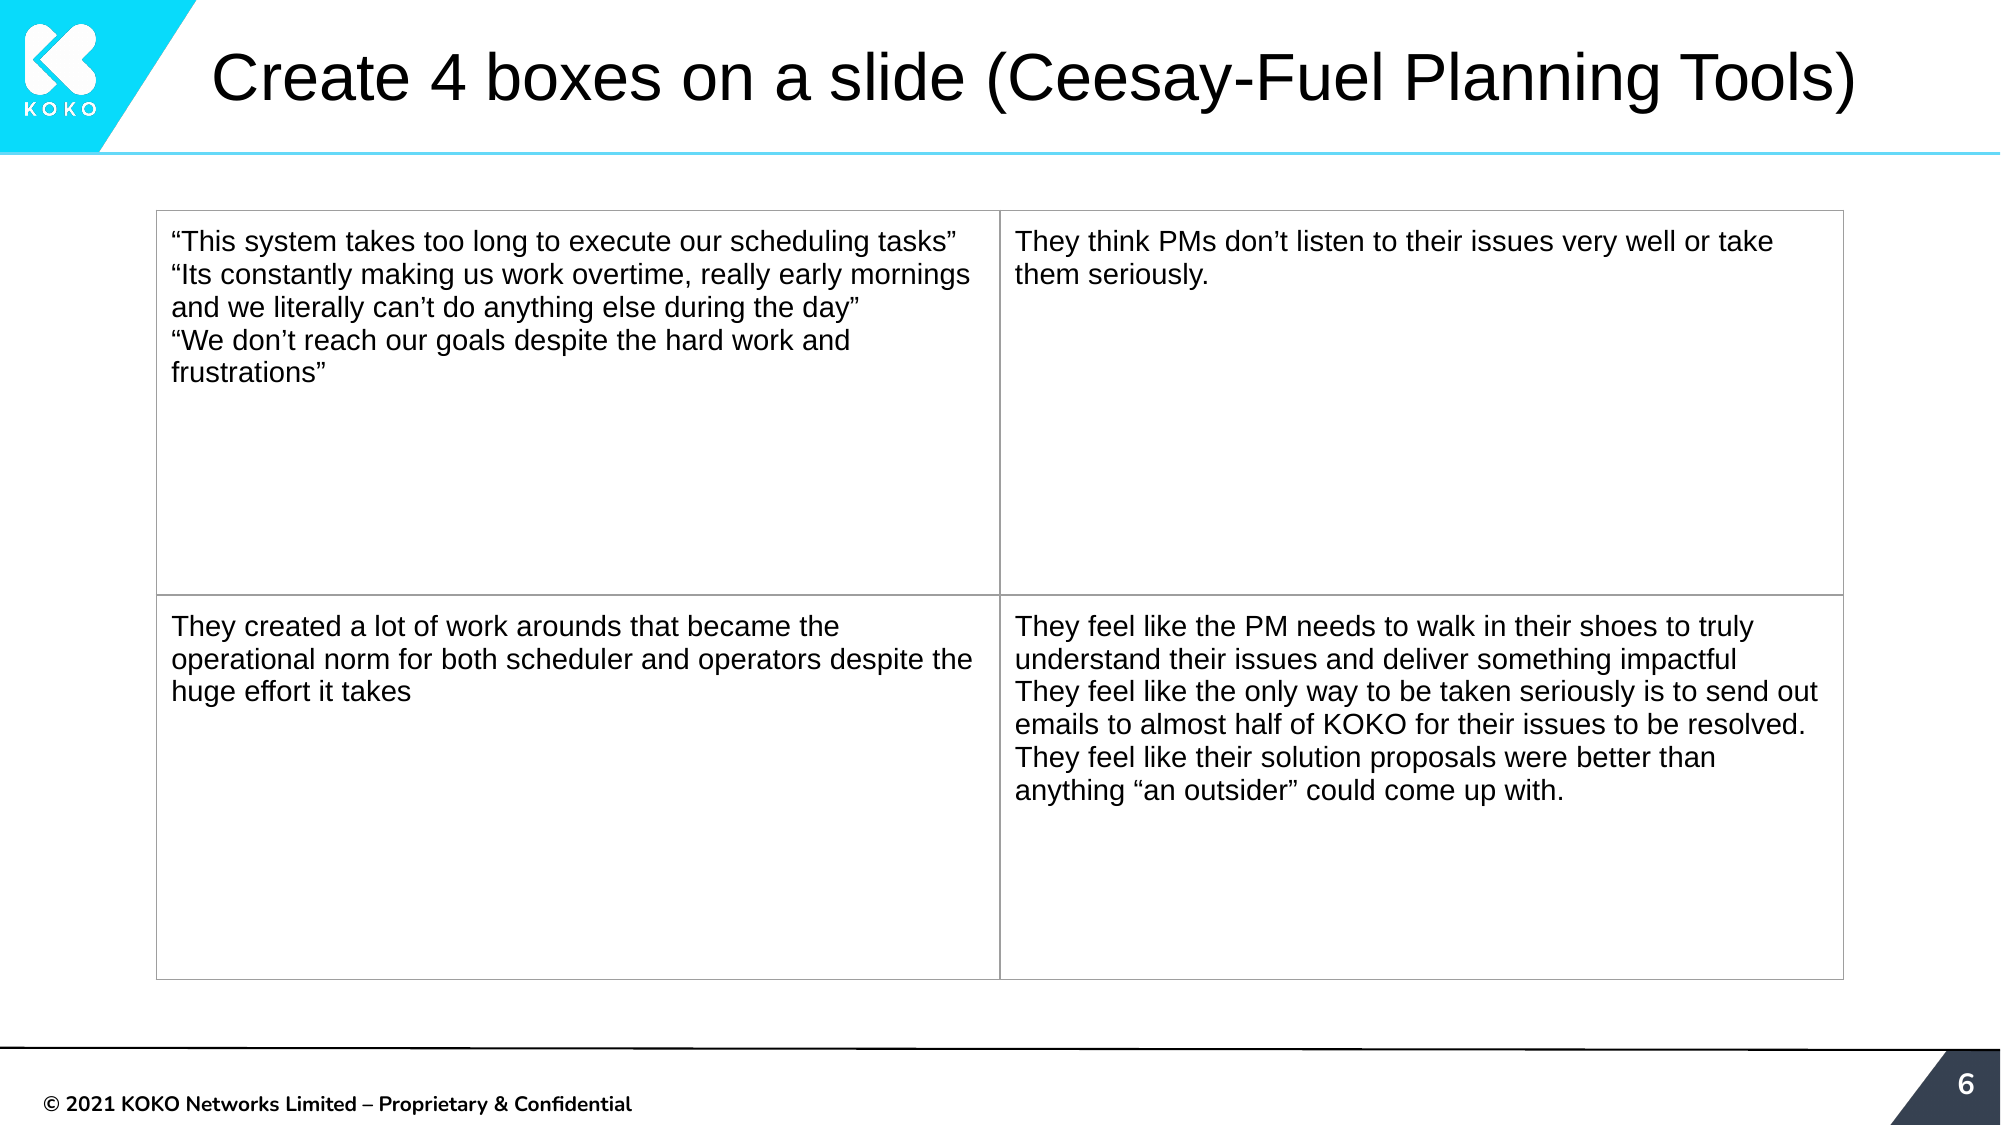

# Create 4 boxes on a slide (Ceesay-Fuel Planning Tools)
| “This system takes too long to execute our scheduling tasks” “Its constantly making us work overtime, really early mornings and we literally can’t do anything else during the day” “We don’t reach our goals despite the hard work and frustrations” | They think PMs don’t listen to their issues very well or take them seriously. |
| --- | --- |
| They created a lot of work arounds that became the operational norm for both scheduler and operators despite the huge effort it takes | They feel like the PM needs to walk in their shoes to truly understand their issues and deliver something impactful They feel like the only way to be taken seriously is to send out emails to almost half of KOKO for their issues to be resolved. They feel like their solution proposals were better than anything “an outsider” could come up with. |
6